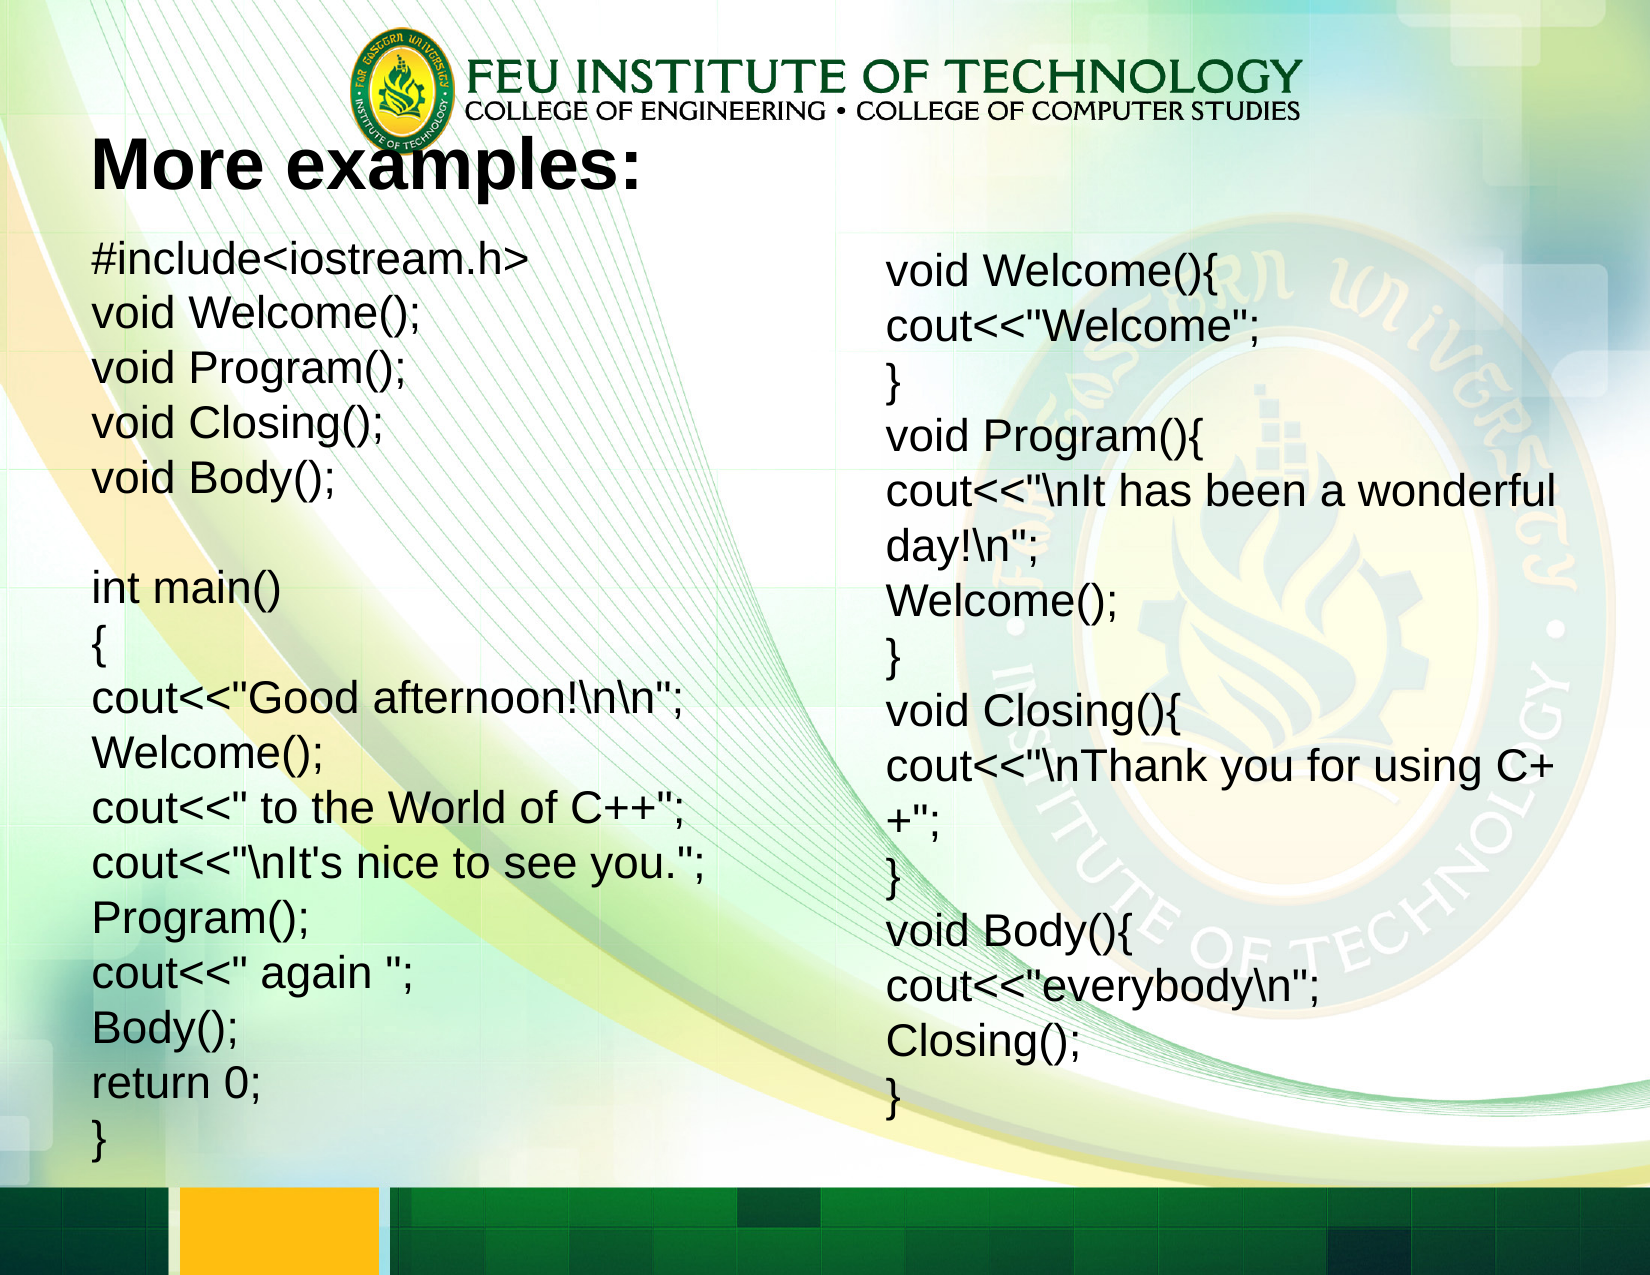

More examples:

void Welcome(){
cout<<"Welcome";
}
void Program(){
cout<<"\nIt has been a wonderful day!\n";
Welcome();
}
void Closing(){
cout<<"\nThank you for using C++";
}
void Body(){
cout<<"everybody\n";
Closing();
}

#include<iostream.h>
void Welcome();
void Program();
void Closing();
void Body();

int main()
{
cout<<"Good afternoon!\n\n";
Welcome();
cout<<" to the World of C++";
cout<<"\nIt's nice to see you.";
Program();
cout<<" again ";
Body();
return 0;
}